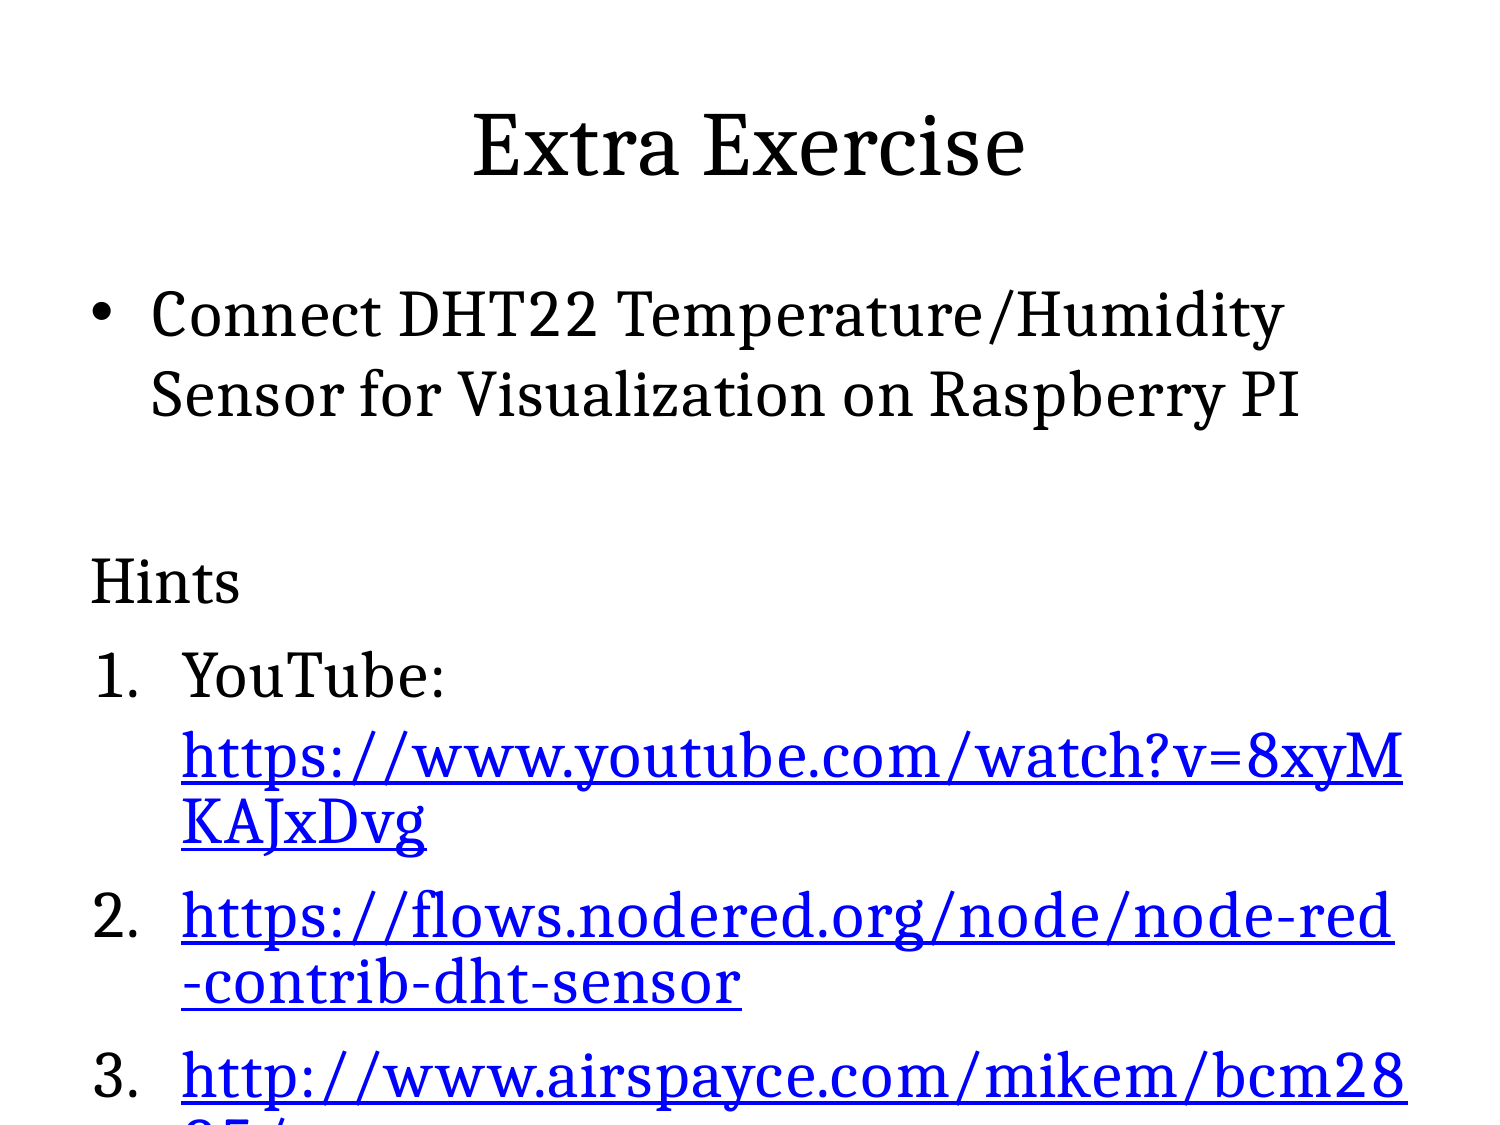

# Extra Exercise
Connect DHT22 Temperature/Humidity Sensor for Visualization on Raspberry PI

Hints
YouTube: https://www.youtube.com/watch?v=8xyMKAJxDvg
https://flows.nodered.org/node/node-red-contrib-dht-sensor
http://www.airspayce.com/mikem/bcm2835/